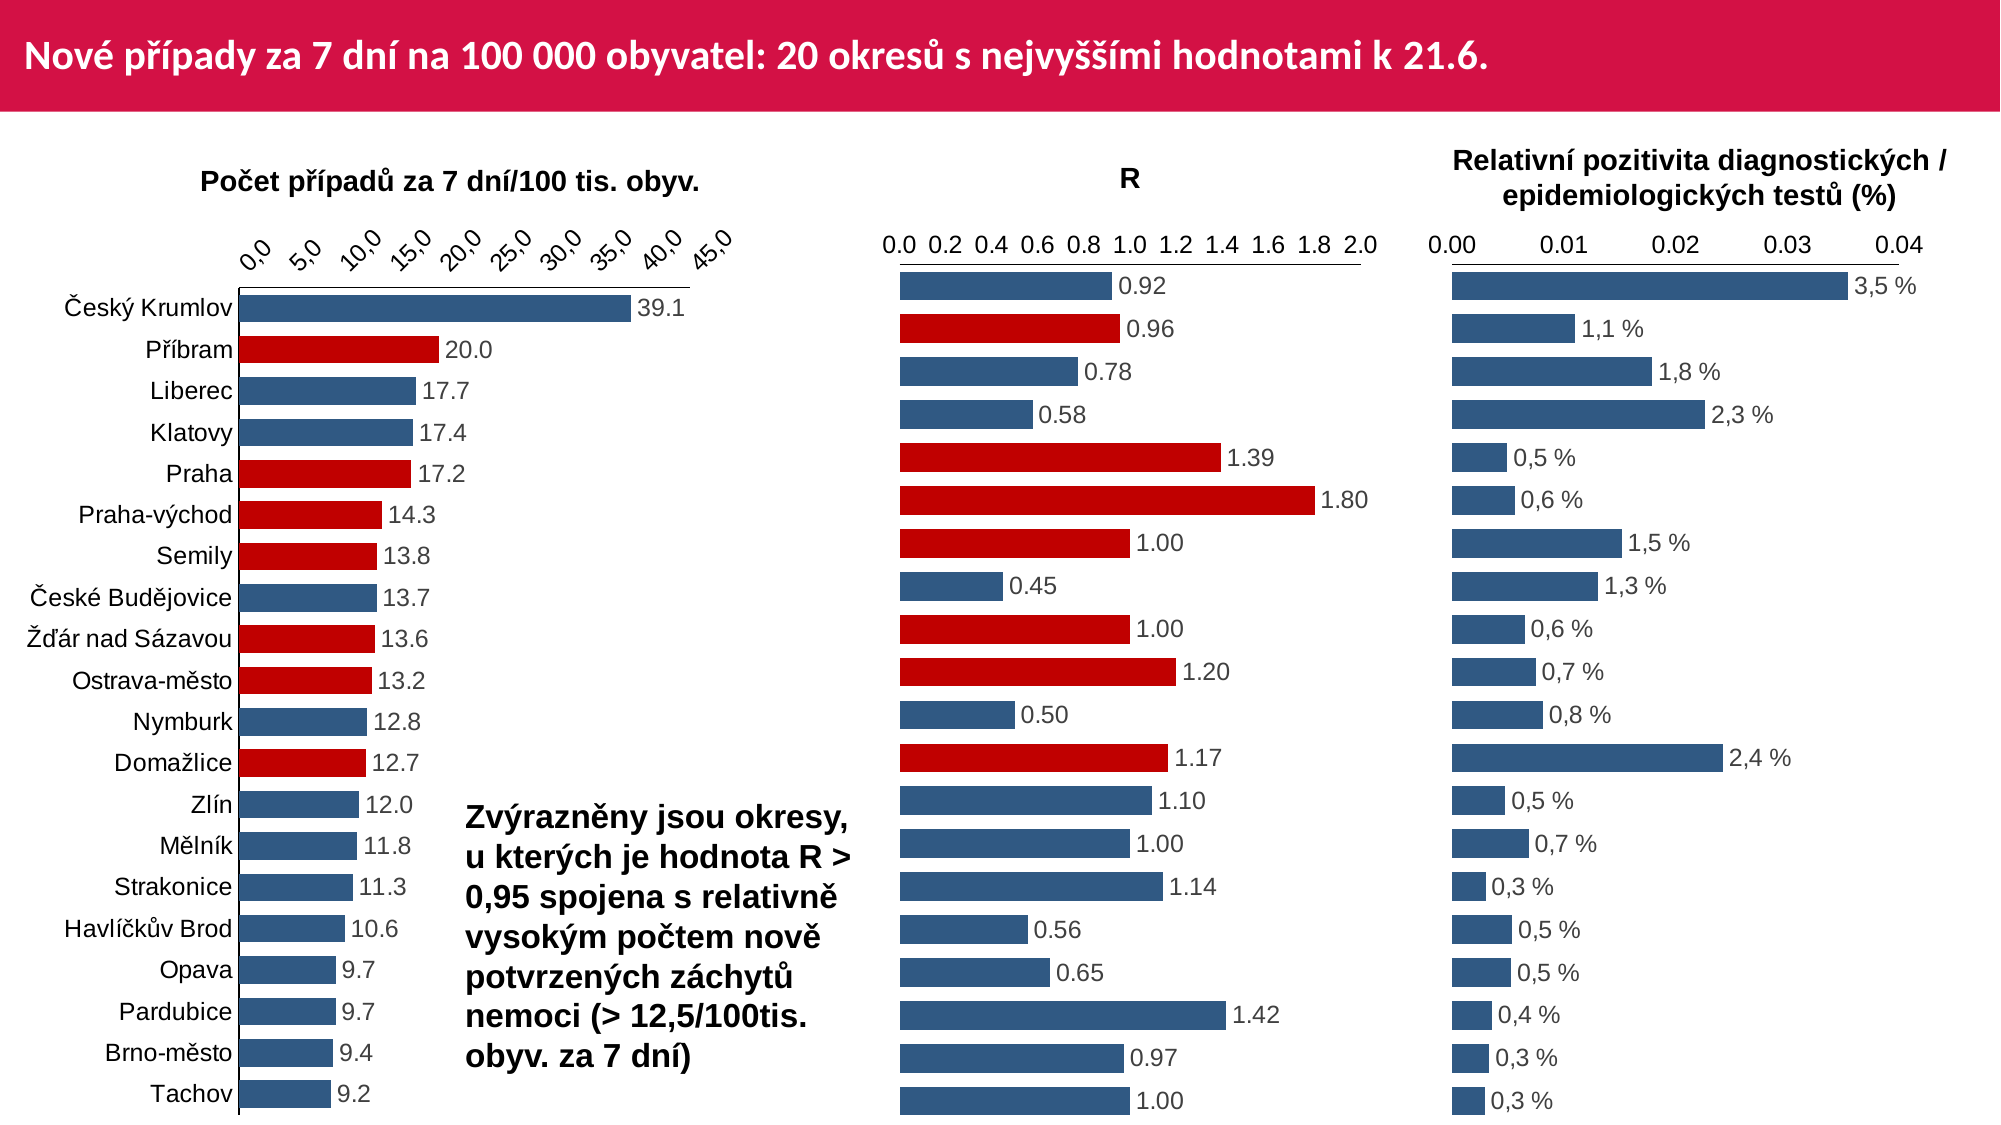

# Nové případy za 7 dní na 100 000 obyvatel: 20 okresů s nejvyššími hodnotami k 21.6.
Relativní pozitivita diagnostických / epidemiologických testů (%)
R
Počet případů za 7 dní/100 tis. obyv.

### Chart

| Category | Nové případy za 7 dní na 100 000 obyvatel |
|---|---|
| Český Krumlov | 39.138943248532 |
| Příbram | 19.959040577597 |
| Liberec | 17.667341065169 |
| Klatovy | 17.390699453932 |
| Praha | 17.227380449469 |
| Praha-východ | 14.290326507497 |
| Semily | 13.796909492273 |
| České Budějovice | 13.733329264198 |
| Žďár nad Sázavou | 13.566105086441 |
| Ostrava-město | 13.235766823605 |
| Nymburk | 12.802962408532 |
| Domažlice | 12.665556922631 |
| Zlín | 11.993721547502 |
| Mělník | 11.81957867748 |
| Strakonice | 11.342369420972 |
| Havlíčkův Brod | 10.569483786411 |
| Opava | 9.671344942739 |
| Pardubice | 9.651578033008 |
| Brno-město | 9.414102849073 |
| Tachov | 9.193035356413 |

### Chart

| Category | R (zjednodušený výpočet) - 7 denní úseky |
|---|---|
| Český Krumlov | 0.923076923076 |
| Klatovy | 0.958333333333 |
| Příbram | 0.775 |
| Nymburk | 0.576923076923 |
| Liberec | 1.393939393939 |
| České Budějovice | 1.8 |
| Žďár nad Sázavou | 1.0 |
| Praha | 0.45 |
| Havlíčkův Brod | 1.0 |
| Mělník | 1.2 |
| Zlín | 0.5 |
| Opava | 1.166666666666 |
| Šumperk | 1.095238095238 |
| Praha-východ | 1.0 |
| Tachov | 1.142857142857 |
| Ostrava-město | 0.555555555555 |
| Jablonec nad Nisou | 0.653846153846 |
| Domažlice | 1.416666666666 |
| Kladno | 0.972972972972 |
| Strakonice | 1.0 |

### Chart

| Category | Relativní pozitivita testů s diagnostickou/epidemiologickou indikací za 7 dní |
|---|---|
| Český Krumlov | 0.035416666666 |
| Klatovy | 0.01100762066 |
| Příbram | 0.017888055395 |
| Nymburk | 0.022624434389 |
| Liberec | 0.004919156485 |
| České Budějovice | 0.005586592178 |
| Žďár nad Sázavou | 0.015151515151 |
| Praha | 0.013045659809 |
| Havlíčkův Brod | 0.006465517241 |
| Mělník | 0.007459677419 |
| Zlín | 0.008101851851 |
| Opava | 0.024193548387 |
| Šumperk | 0.004730368968 |
| Praha-východ | 0.006818181818 |
| Tachov | 0.002976190476 |
| Ostrava-město | 0.005361930294 |
| Jablonec nad Nisou | 0.005261528938 |
| Domažlice | 0.003546997719 |
| Kladno | 0.003314001657 |
| Strakonice | 0.00289017341 |
Zvýrazněny jsou okresy,
u kterých je hodnota R > 0,95 spojena s relativně vysokým počtem nově potvrzených záchytů nemoci (> 12,5/100tis. obyv. za 7 dní)